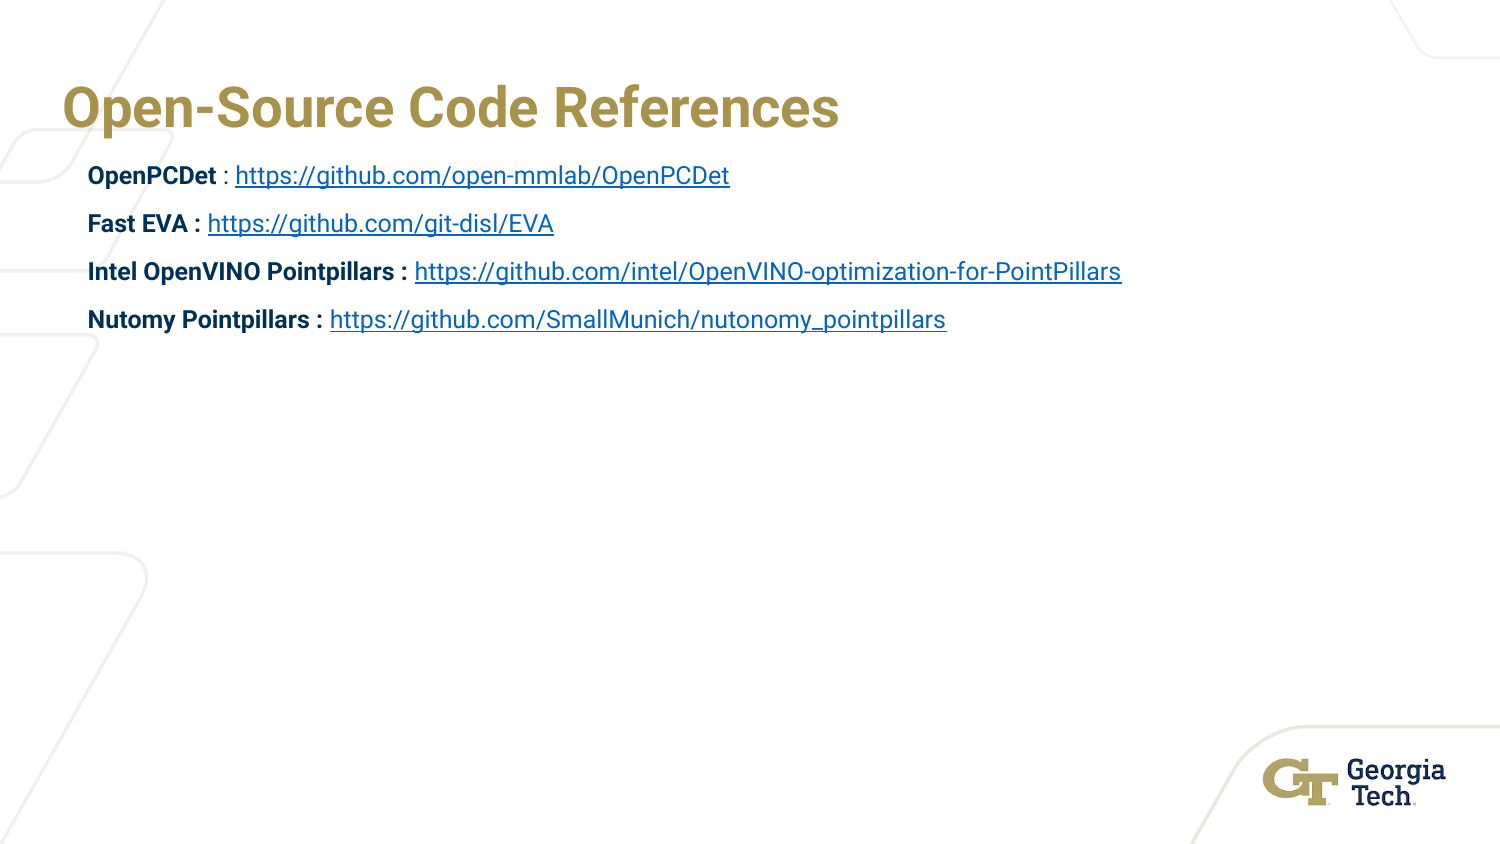

# Open-Source Code References

OpenPCDet : https://github.com/open-mmlab/OpenPCDet
Fast EVA : https://github.com/git-disl/EVA
Intel OpenVINO Pointpillars : https://github.com/intel/OpenVINO-optimization-for-PointPillars
Nutomy Pointpillars : https://github.com/SmallMunich/nutonomy_pointpillars